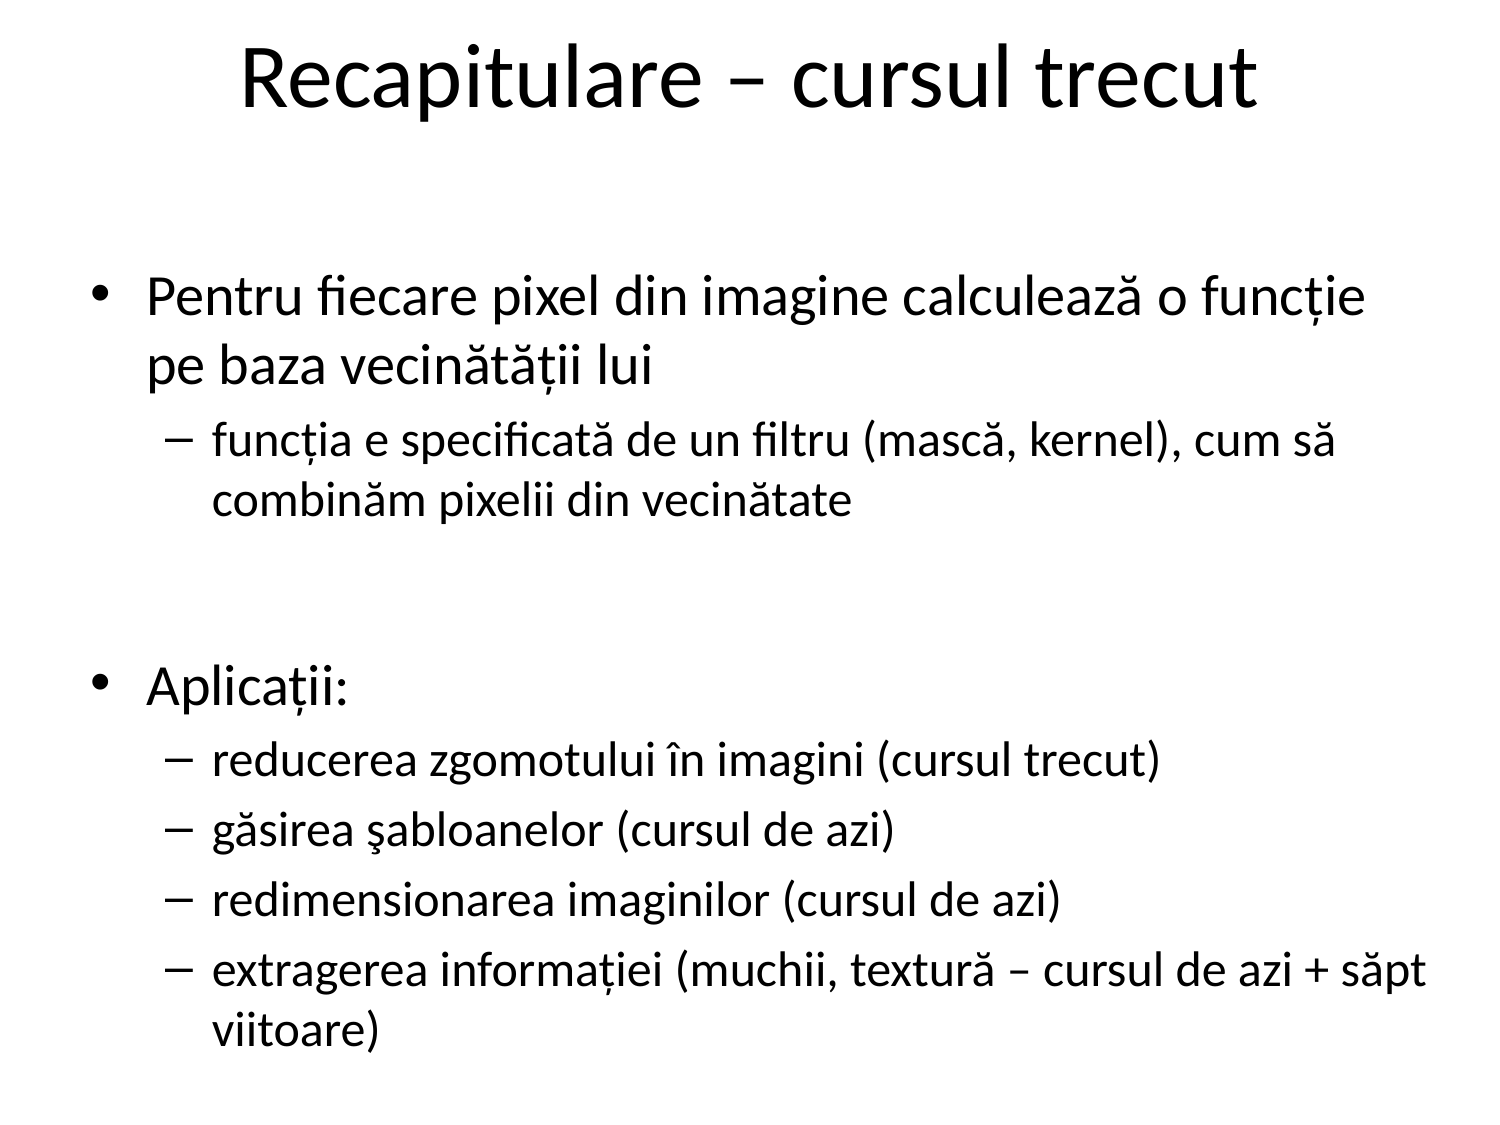

Recapitulare – cursul trecut
Pentru fiecare pixel din imagine calculează o funcție pe baza vecinătății lui
funcția e specificată de un filtru (mască, kernel), cum să combinăm pixelii din vecinătate

Aplicații:
reducerea zgomotului în imagini (cursul trecut)
găsirea şabloanelor (cursul de azi)
redimensionarea imaginilor (cursul de azi)
extragerea informației (muchii, textură – cursul de azi + săpt viitoare)